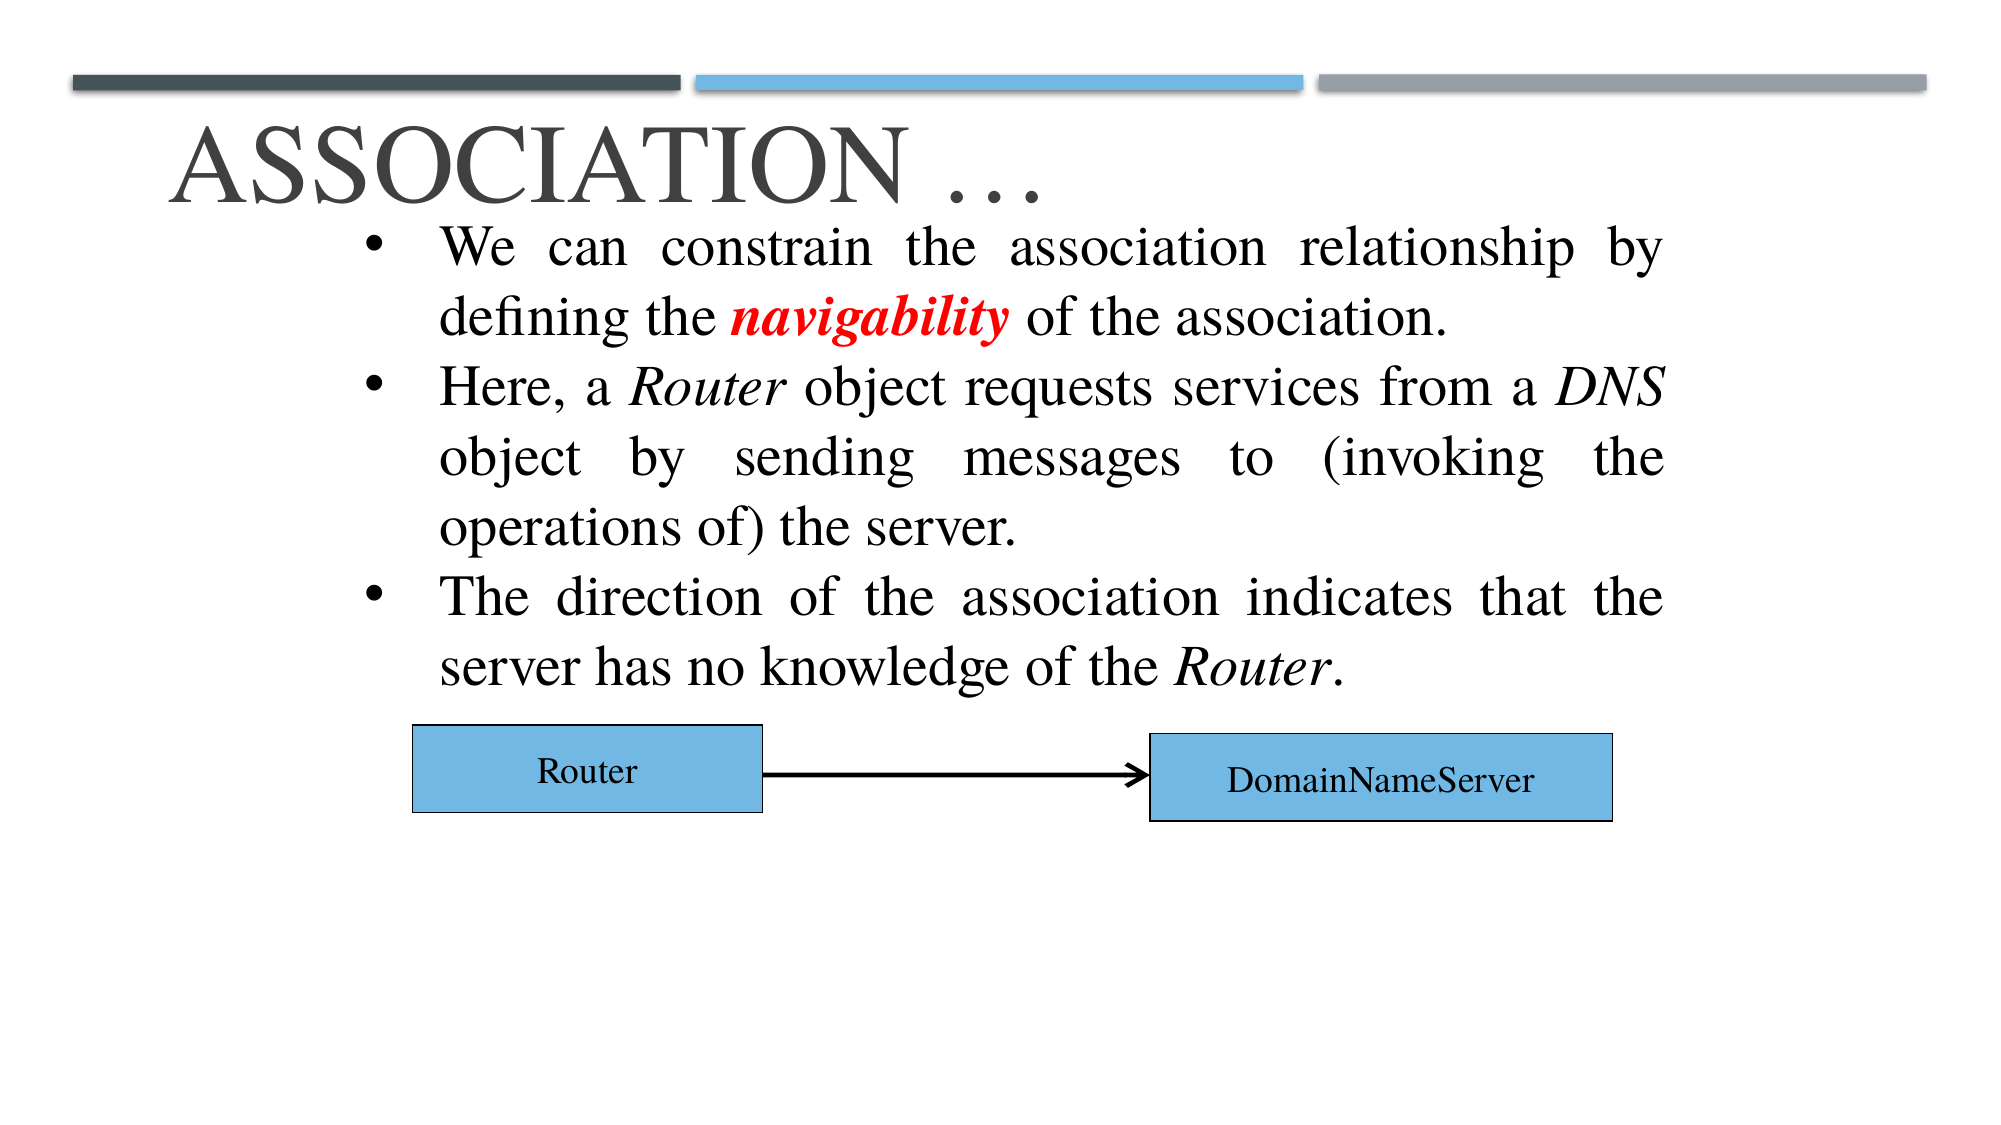

# Association …
We can constrain the association relationship by defining the navigability of the association.
Here, a Router object requests services from a DNS object by sending messages to (invoking the operations of) the server.
The direction of the association indicates that the server has no knowledge of the Router.
Router
DomainNameServer